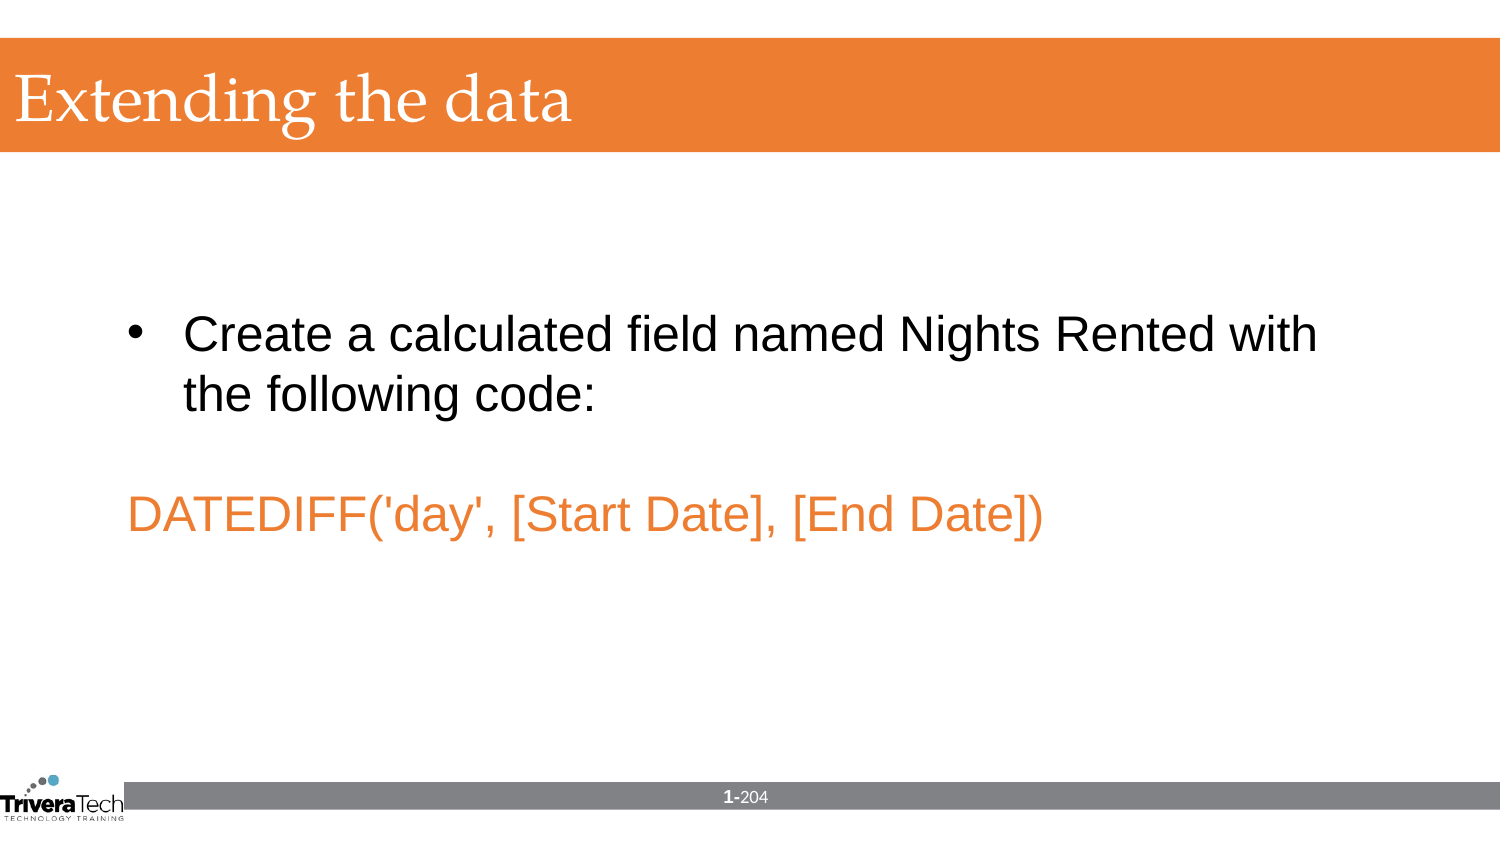

Extending the data
Create a calculated field named Nights Rented with the following code:

DATEDIFF('day', [Start Date], [End Date])
1-204